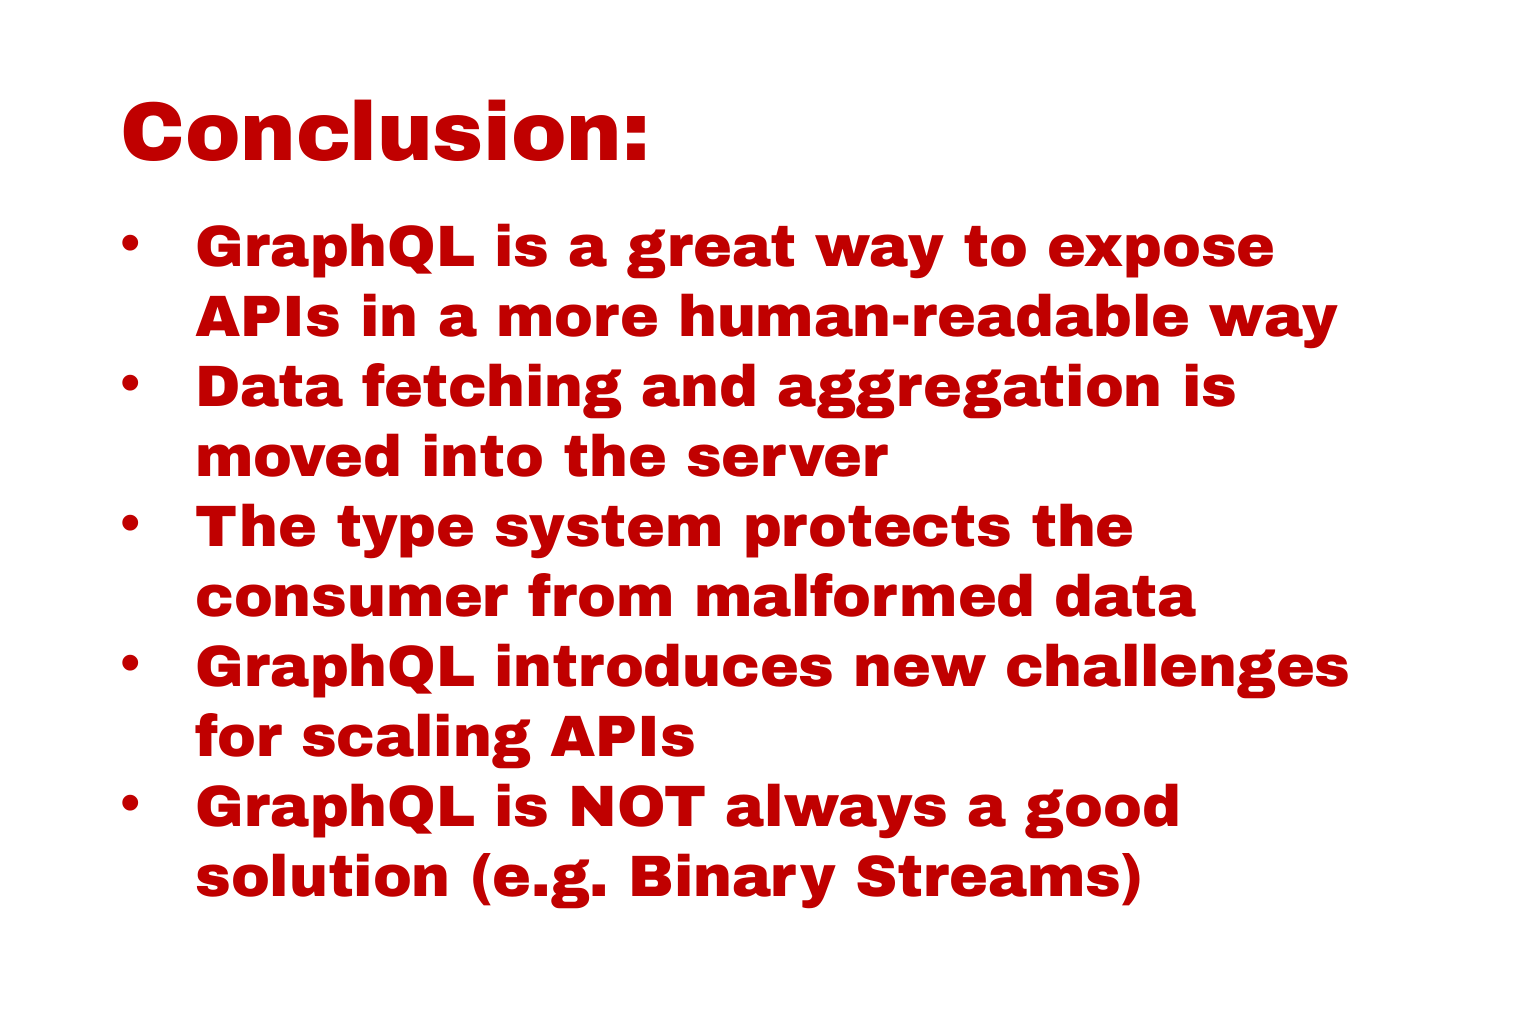

# Conclusion:
GraphQL is a great way to expose APIs in a more human-readable way
Data fetching and aggregation is moved into the server
The type system protects the consumer from malformed data
GraphQL introduces new challenges for scaling APIs
GraphQL is NOT always a good solution (e.g. Binary Streams)